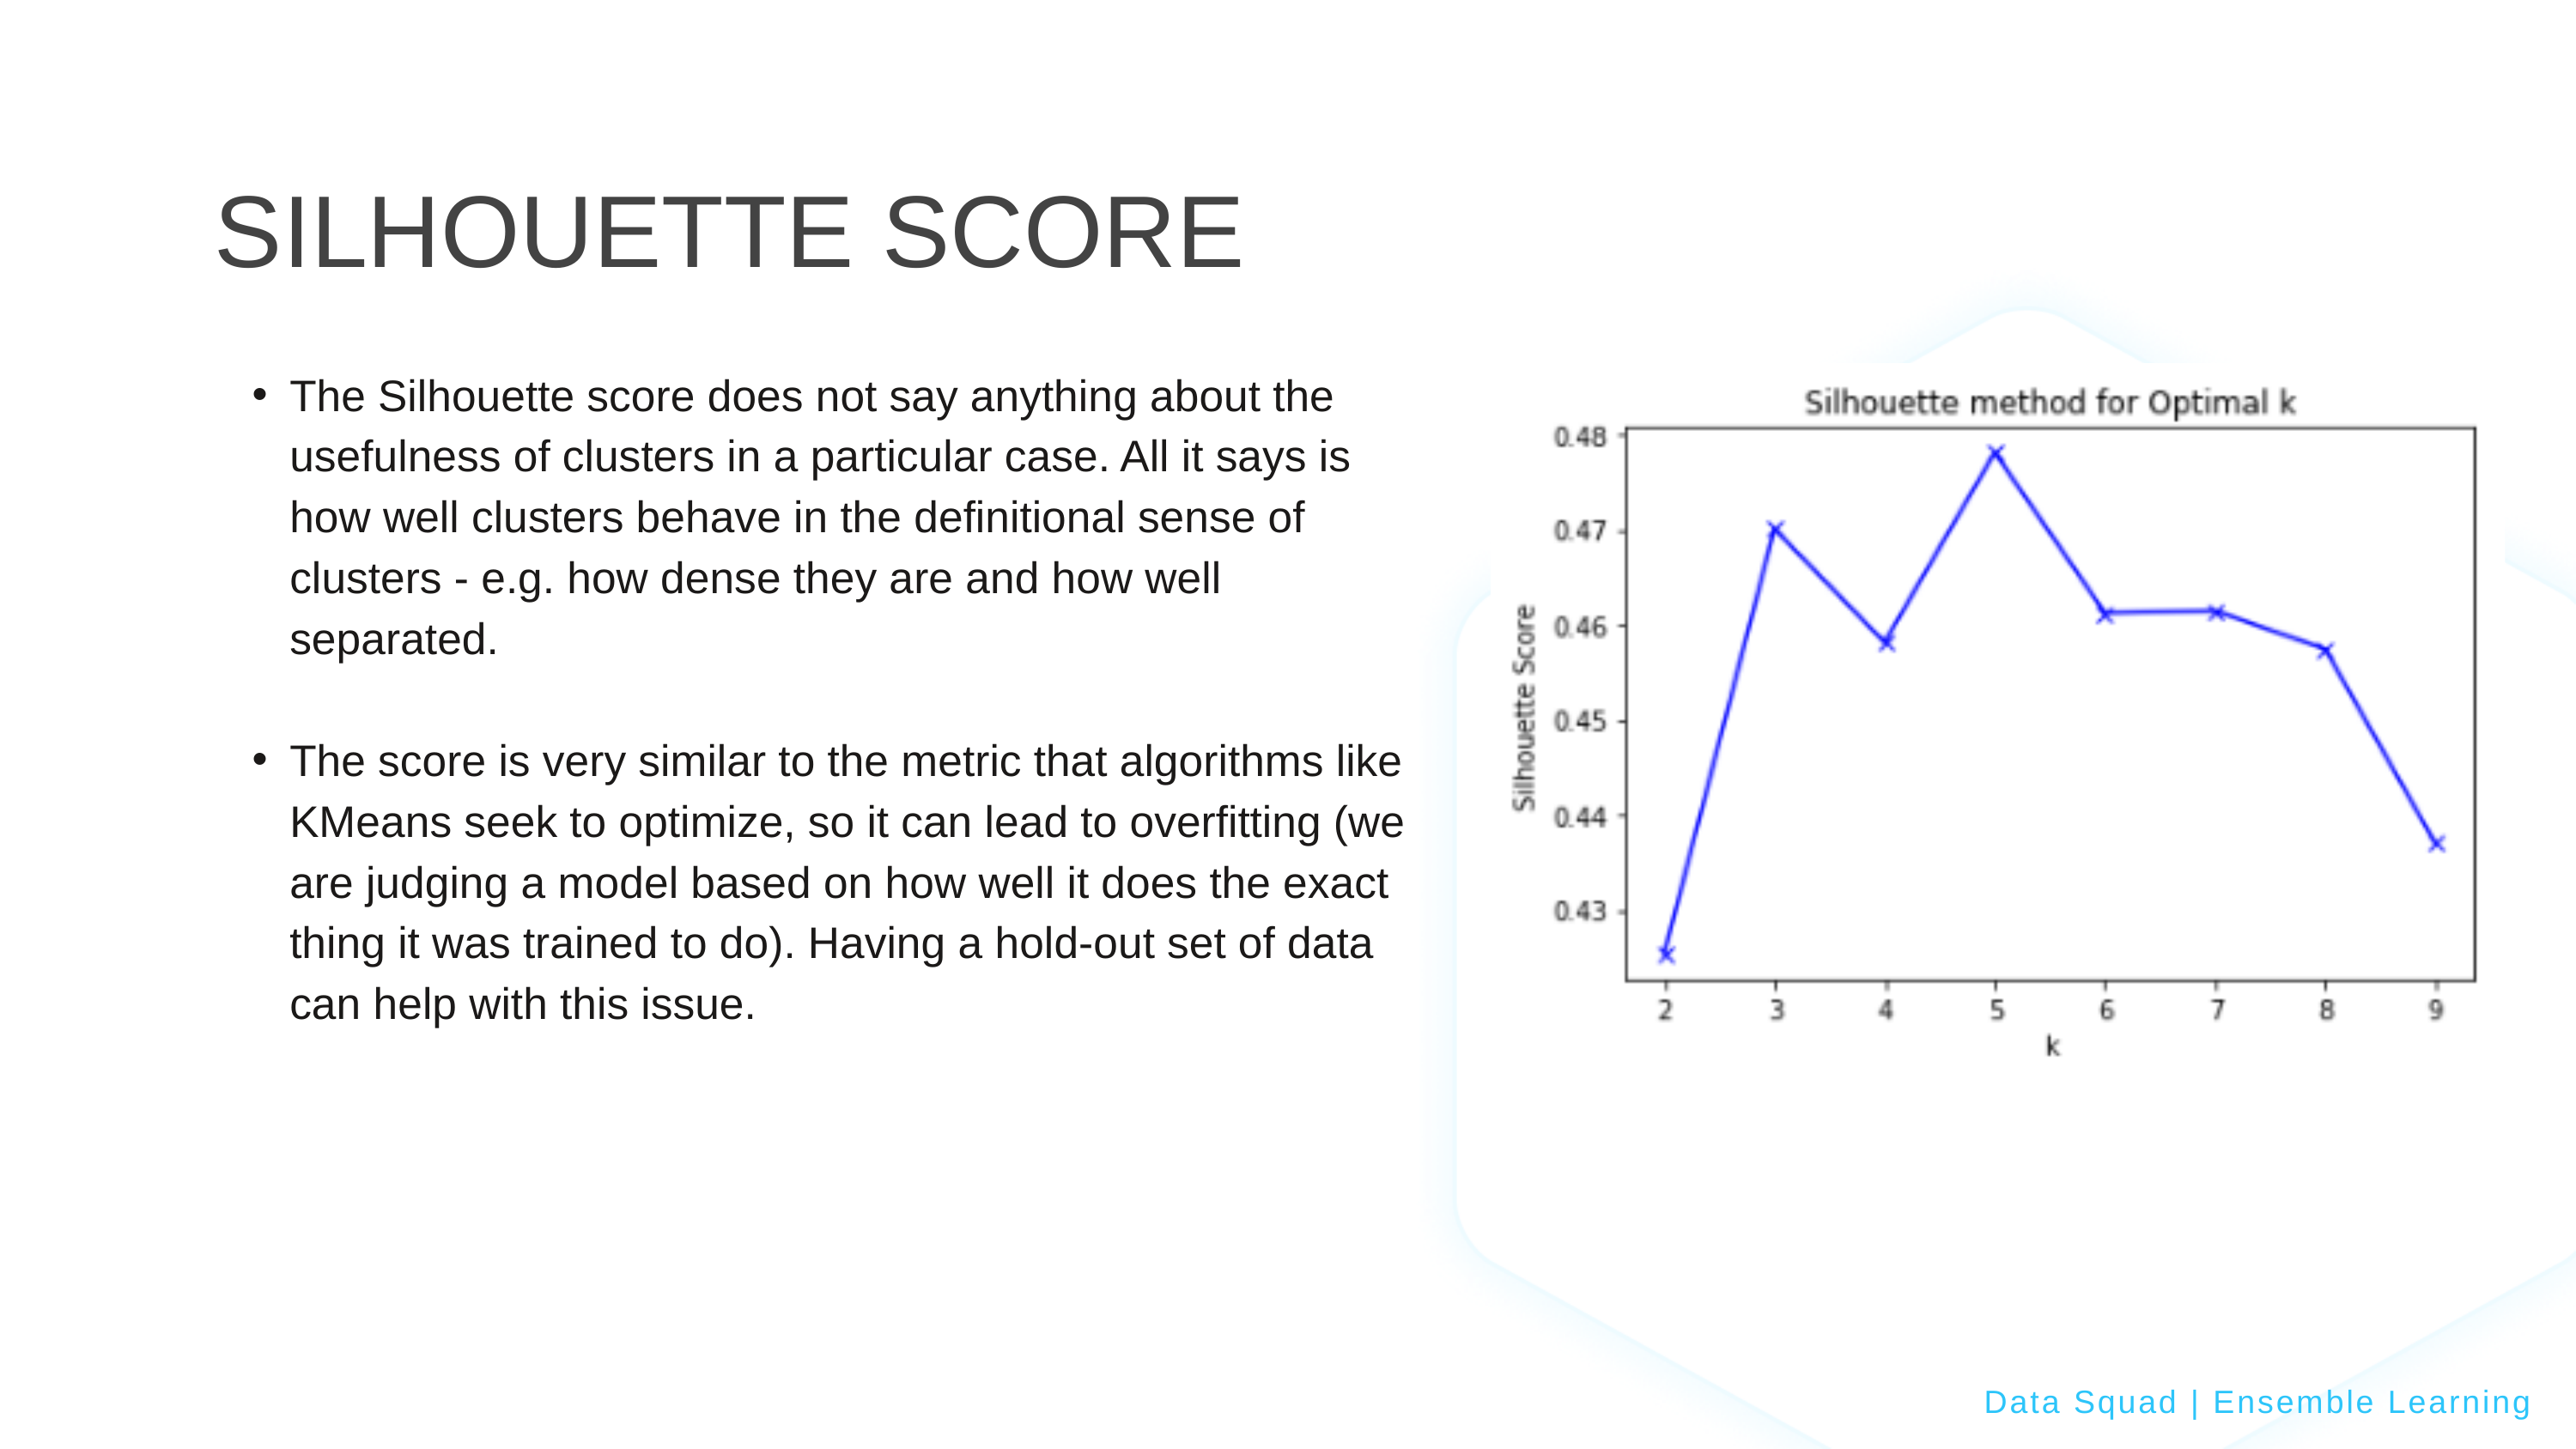

SILHOUETTE SCORE
The Silhouette score does not say anything about the usefulness of clusters in a particular case. All it says is how well clusters behave in the definitional sense of clusters - e.g. how dense they are and how well separated.

The score is very similar to the metric that algorithms like KMeans seek to optimize, so it can lead to overfitting (we are judging a model based on how well it does the exact thing it was trained to do). Having a hold-out set of data can help with this issue.

Data Squad | Ensemble Learning